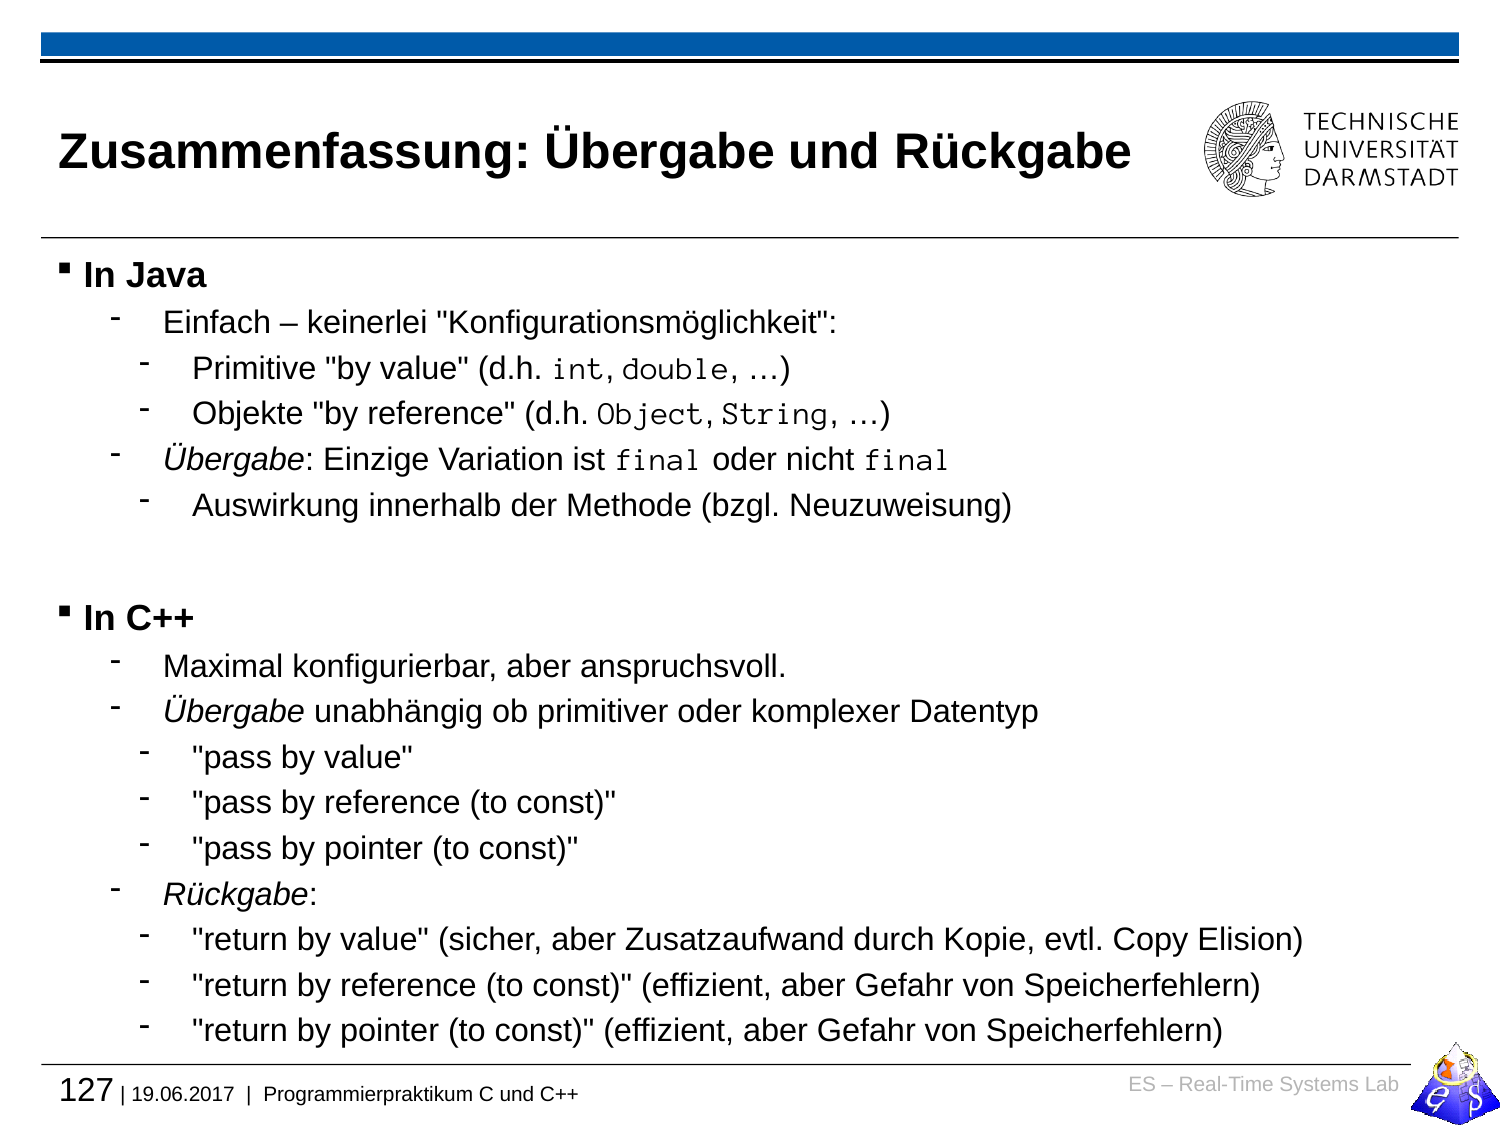

# Zusammenfassung: Übergabe und Rückgabe
In Java
Einfach – keinerlei "Konfigurationsmöglichkeit":
Primitive "by value" (d.h. int, double, …)
Objekte "by reference" (d.h. Object, String, …)
Übergabe: Einzige Variation ist final oder nicht final
Auswirkung innerhalb der Methode (bzgl. Neuzuweisung)

In C++
Maximal konfigurierbar, aber anspruchsvoll.
Übergabe unabhängig ob primitiver oder komplexer Datentyp
"pass by value"
"pass by reference (to const)"
"pass by pointer (to const)"
Rückgabe:
"return by value" (sicher, aber Zusatzaufwand durch Kopie, evtl. Copy Elision)
"return by reference (to const)" (effizient, aber Gefahr von Speicherfehlern)
"return by pointer (to const)" (effizient, aber Gefahr von Speicherfehlern)